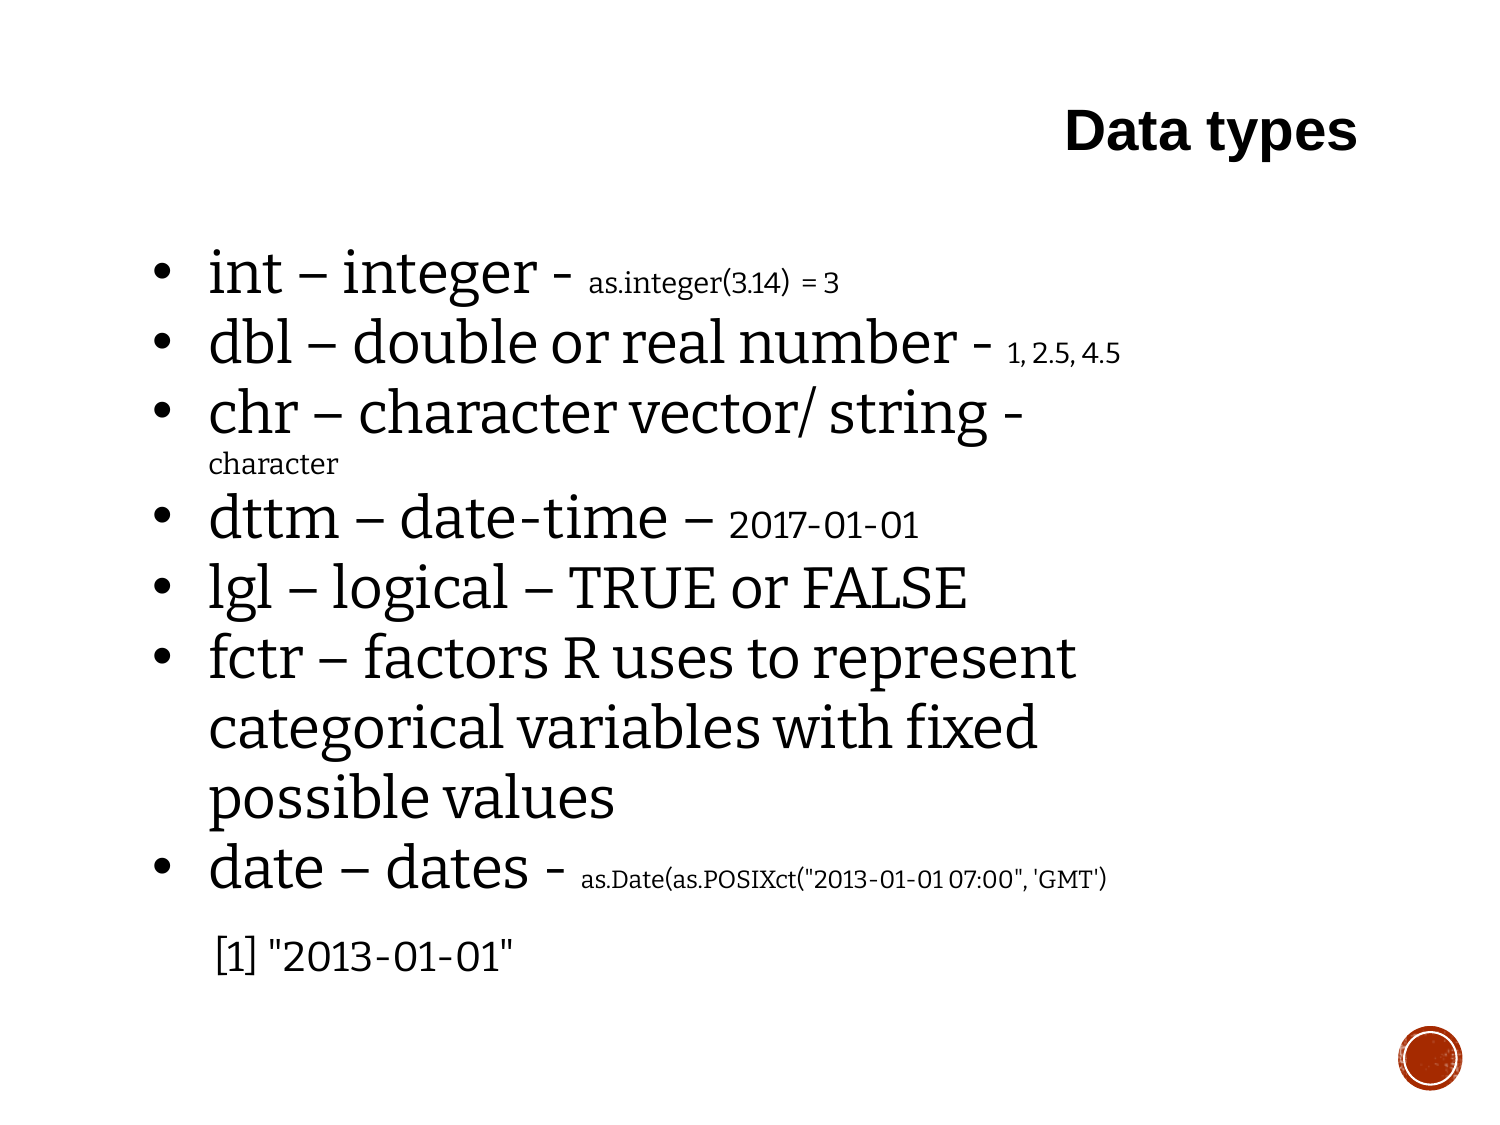

Data types
int – integer - as.integer(3.14)  = 3
dbl – double or real number - 1, 2.5, 4.5
chr – character vector/ string - character
dttm – date-time – 2017-01-01
lgl – logical – TRUE or FALSE
fctr – factors R uses to represent categorical variables with fixed possible values
date – dates - as.Date(as.POSIXct("2013-01-01 07:00", 'GMT') 						       [1] "2013-01-01"